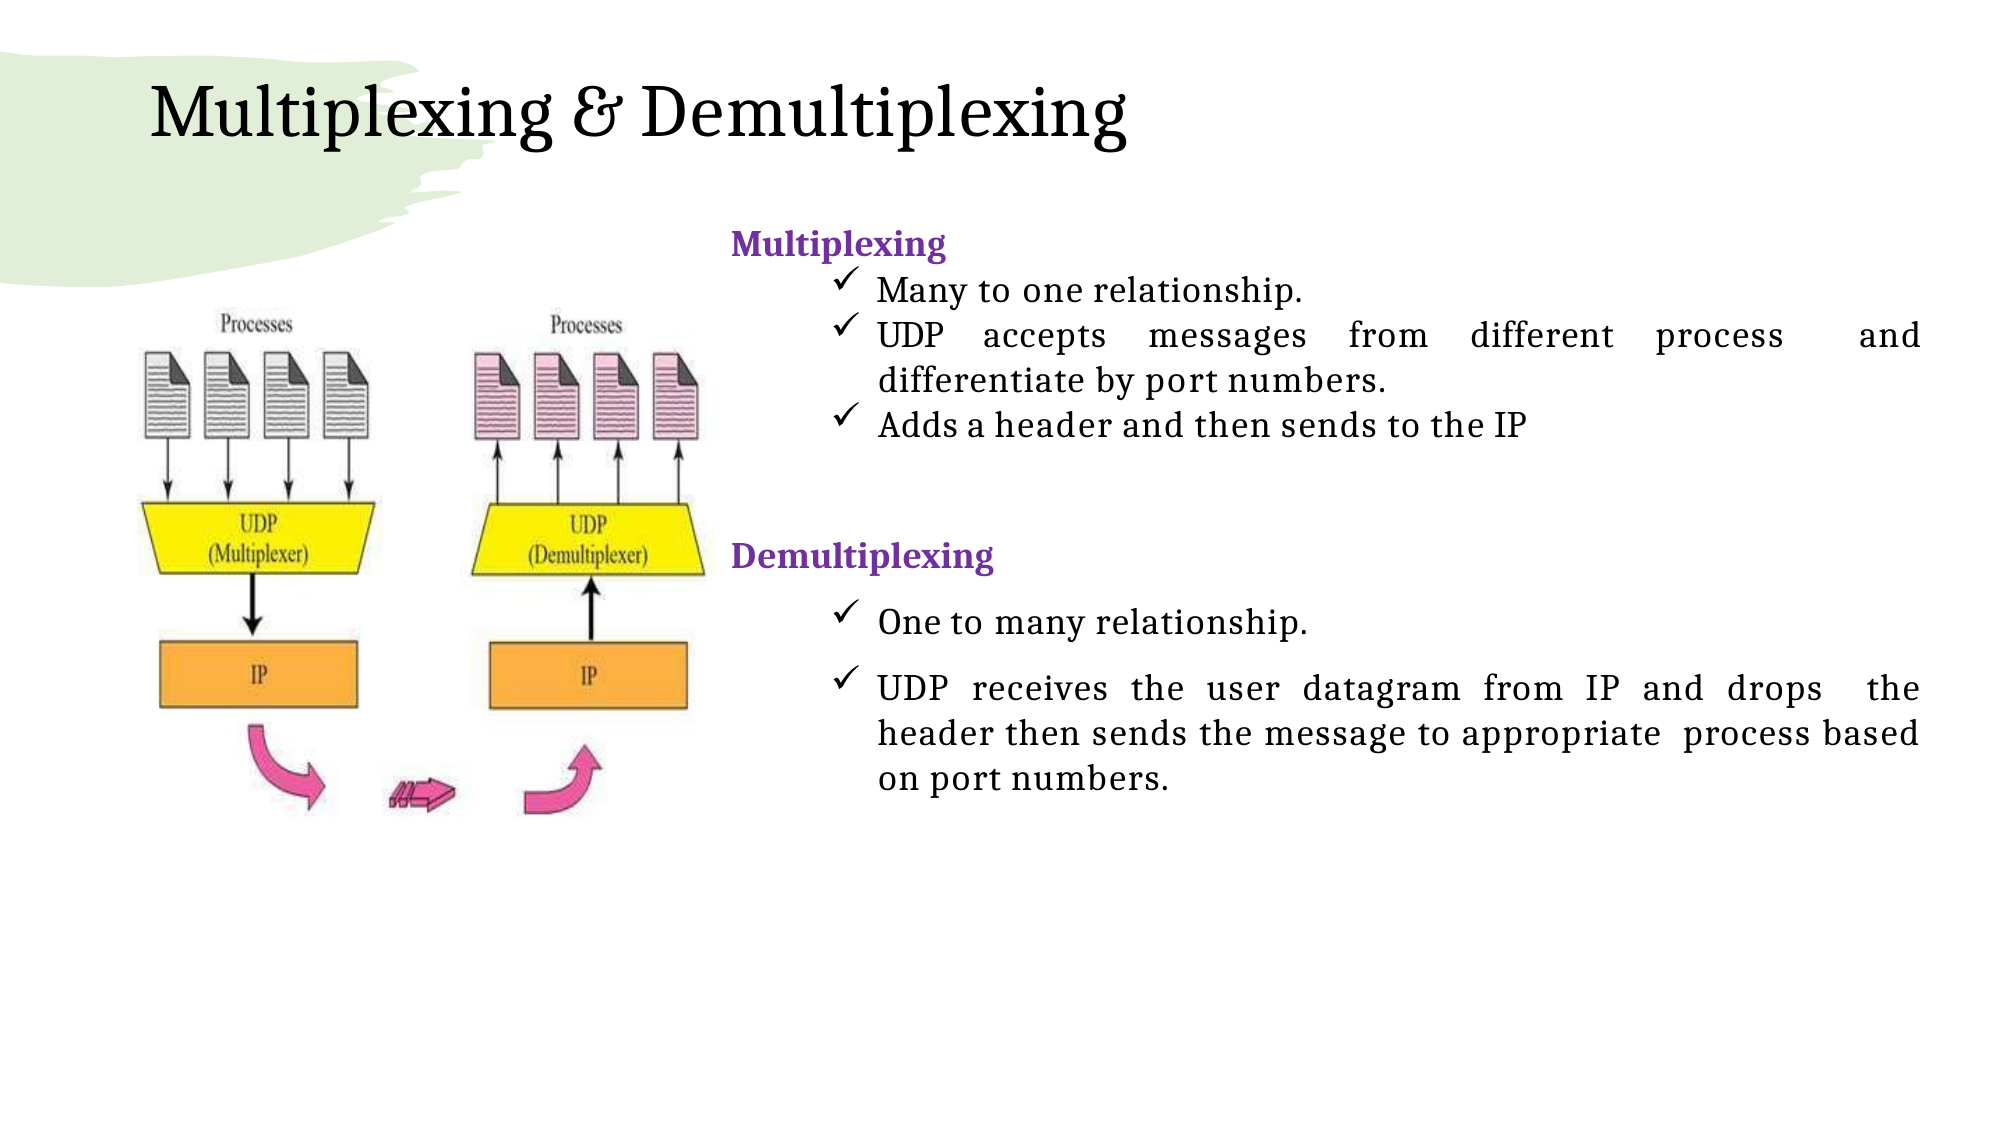

# Multiplexing & Demultiplexing
Multiplexing
Many to one relationship.
UDP accepts messages from different process  and differentiate by port numbers.
Adds a header and then sends to the IP

Demultiplexing
One to many relationship.
UDP receives the user datagram from IP and drops  the header then sends the message to appropriate  process based on port numbers.